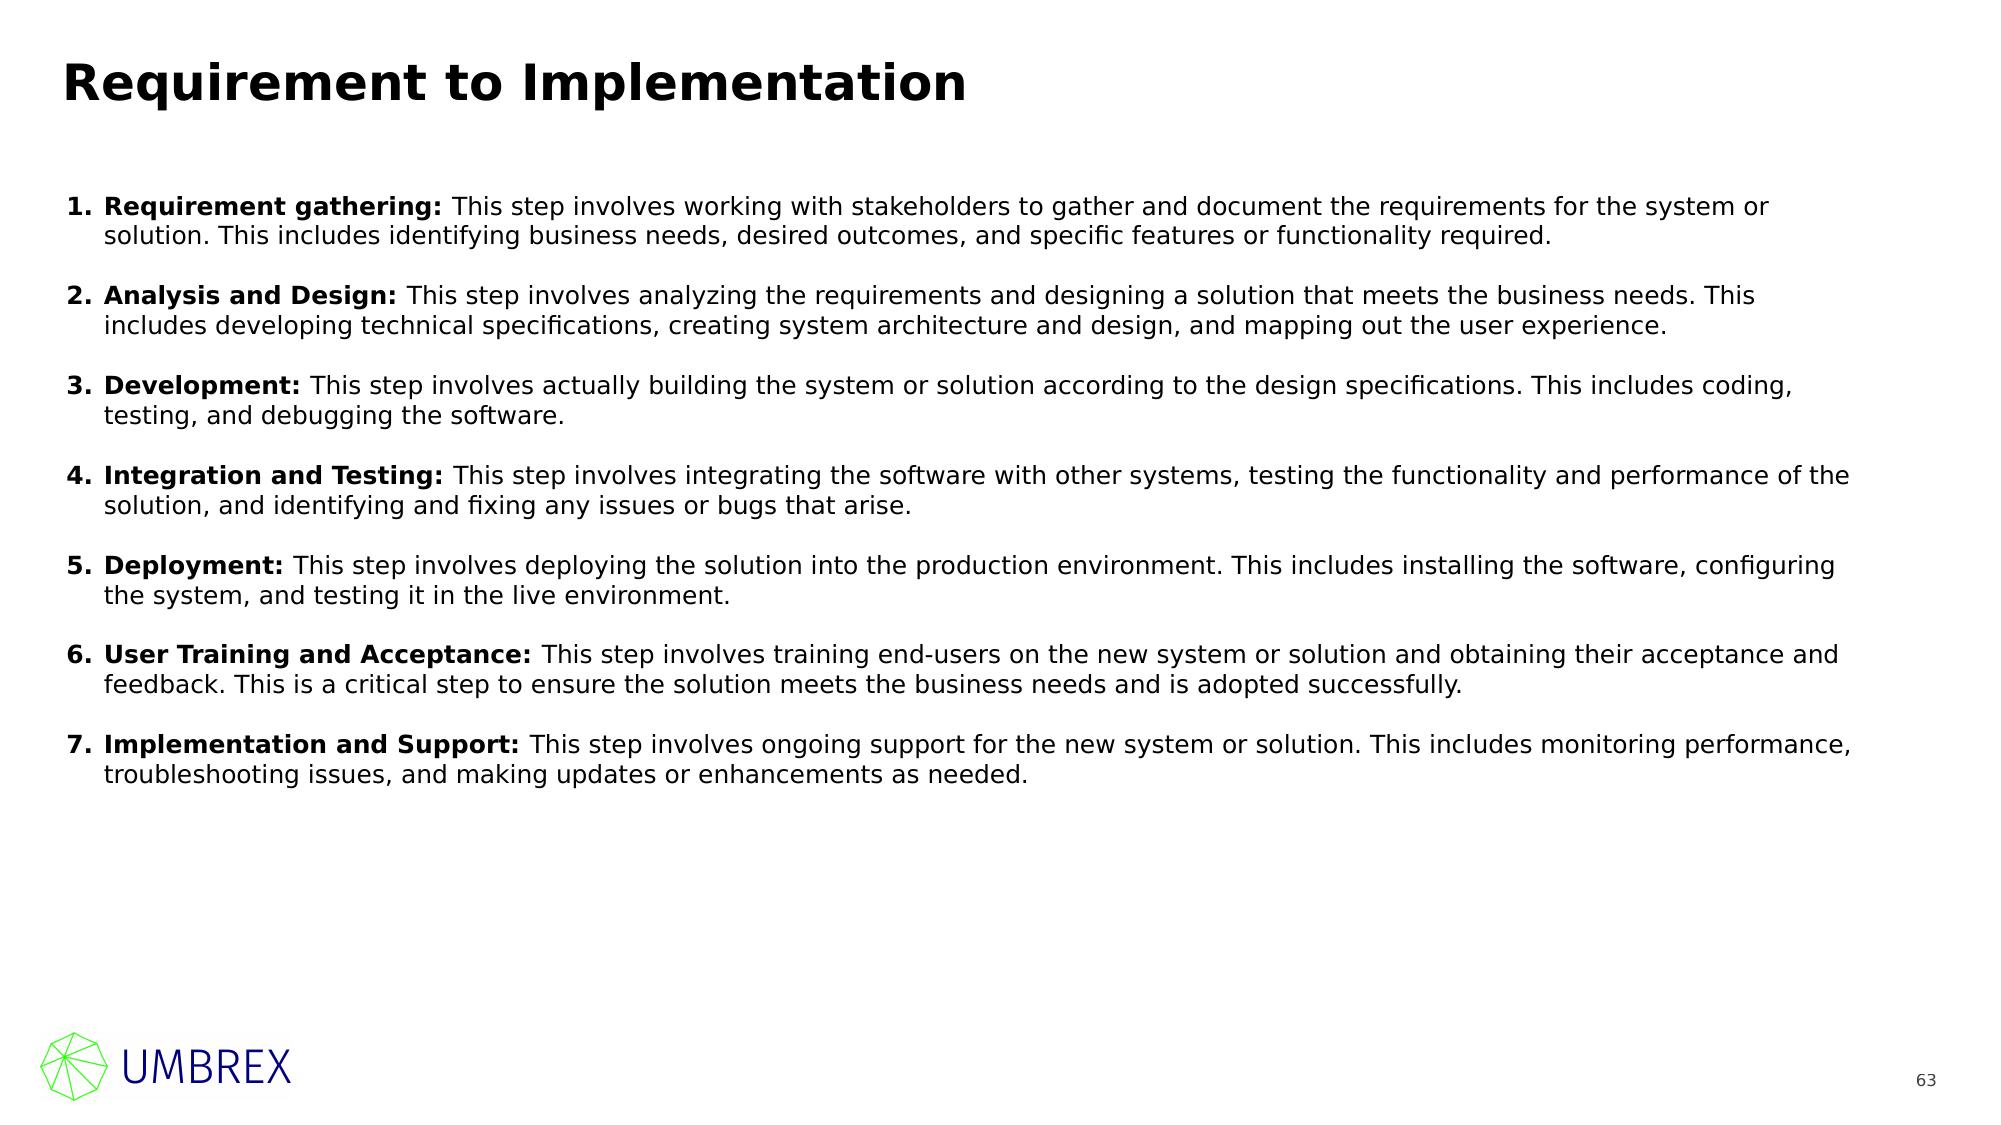

# Requirement to Implementation
Requirement gathering: This step involves working with stakeholders to gather and document the requirements for the system or solution. This includes identifying business needs, desired outcomes, and specific features or functionality required.

Analysis and Design: This step involves analyzing the requirements and designing a solution that meets the business needs. This includes developing technical specifications, creating system architecture and design, and mapping out the user experience.

Development: This step involves actually building the system or solution according to the design specifications. This includes coding, testing, and debugging the software.

Integration and Testing: This step involves integrating the software with other systems, testing the functionality and performance of the solution, and identifying and fixing any issues or bugs that arise.

Deployment: This step involves deploying the solution into the production environment. This includes installing the software, configuring the system, and testing it in the live environment.

User Training and Acceptance: This step involves training end-users on the new system or solution and obtaining their acceptance and feedback. This is a critical step to ensure the solution meets the business needs and is adopted successfully.

Implementation and Support: This step involves ongoing support for the new system or solution. This includes monitoring performance, troubleshooting issues, and making updates or enhancements as needed.